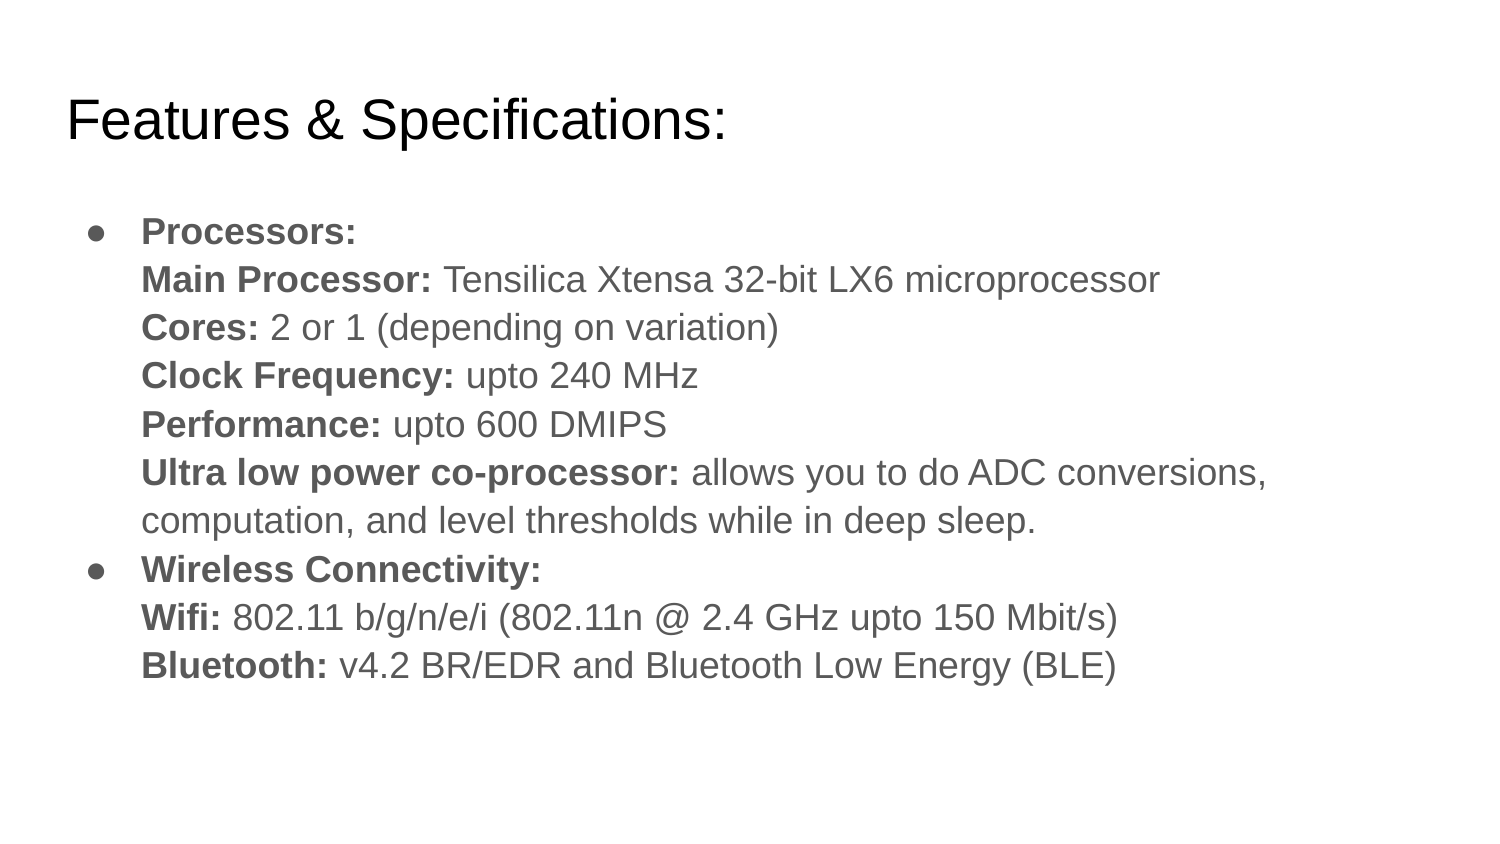

# Features & Specifications:
Processors:
Main Processor: Tensilica Xtensa 32-bit LX6 microprocessor
Cores: 2 or 1 (depending on variation)
Clock Frequency: upto 240 MHz
Performance: upto 600 DMIPS
Ultra low power co-processor: allows you to do ADC conversions, computation, and level thresholds while in deep sleep.
Wireless Connectivity:
Wifi: 802.11 b/g/n/e/i (802.11n @ 2.4 GHz upto 150 Mbit/s)
Bluetooth: v4.2 BR/EDR and Bluetooth Low Energy (BLE)